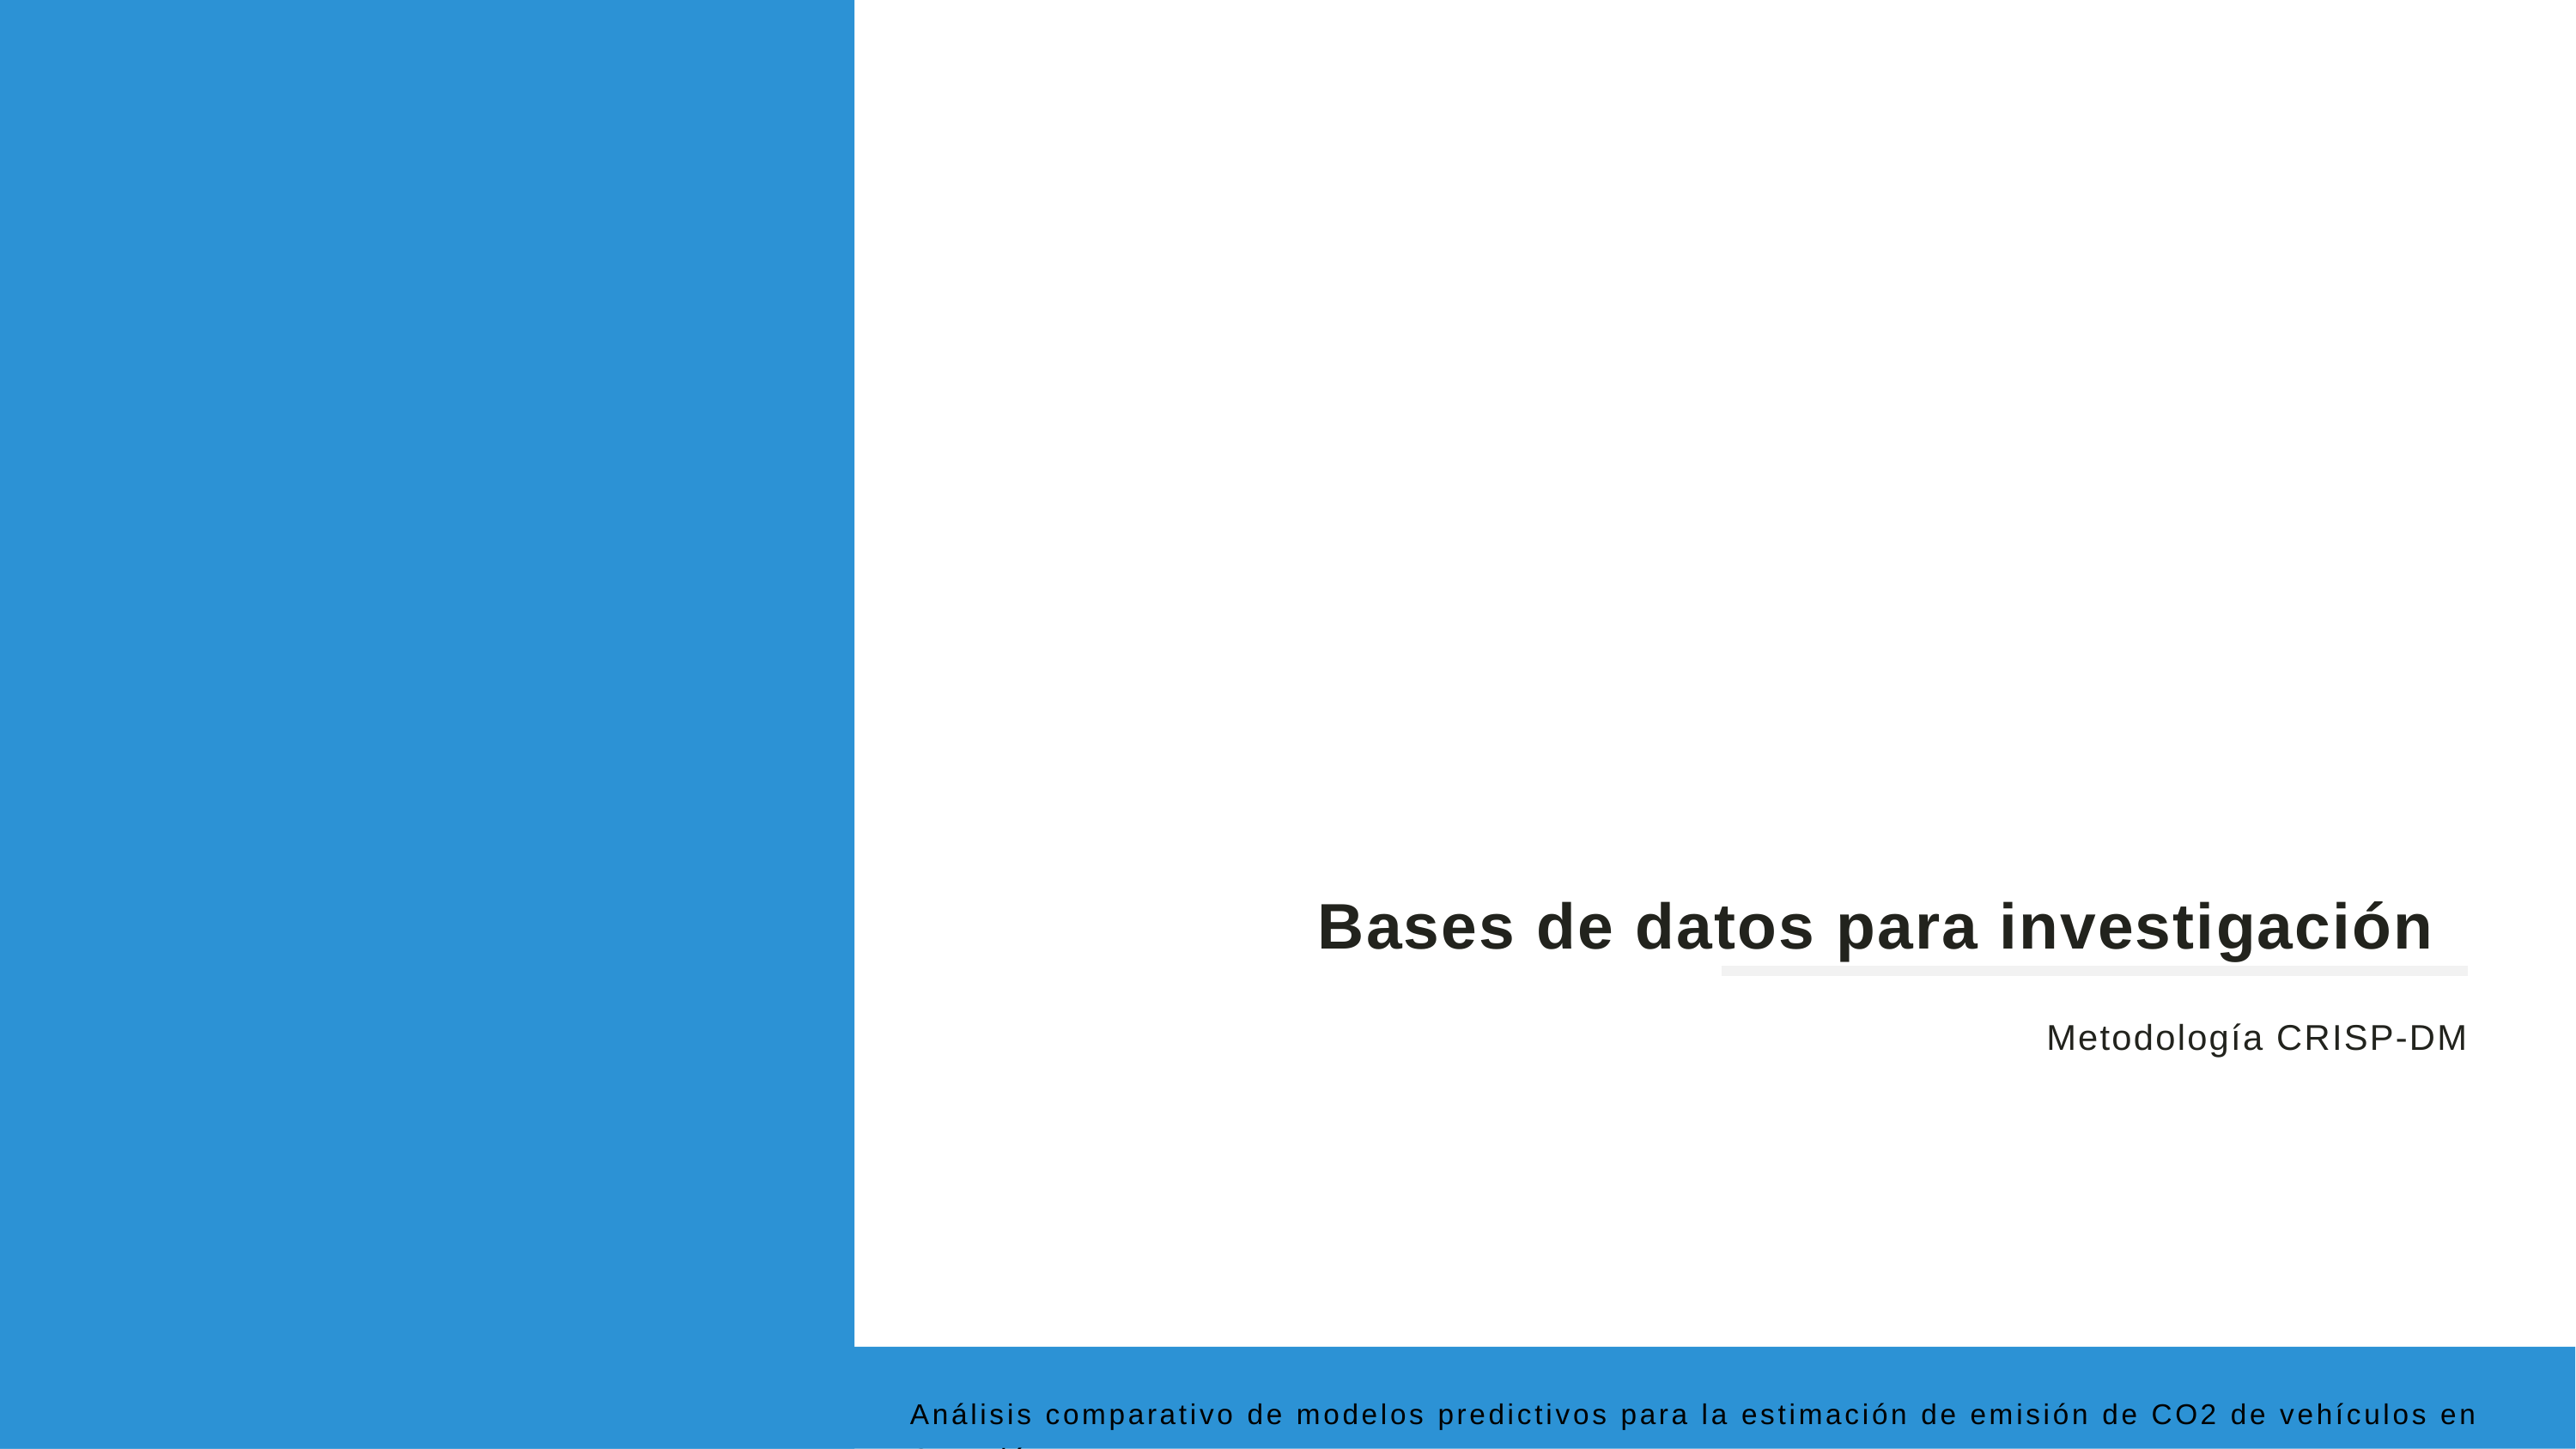

Bases de datos para investigación
Metodología CRISP-DM

Análisis comparativo de modelos predictivos para la estimación de emisión de CO2 de vehículos en Canadá